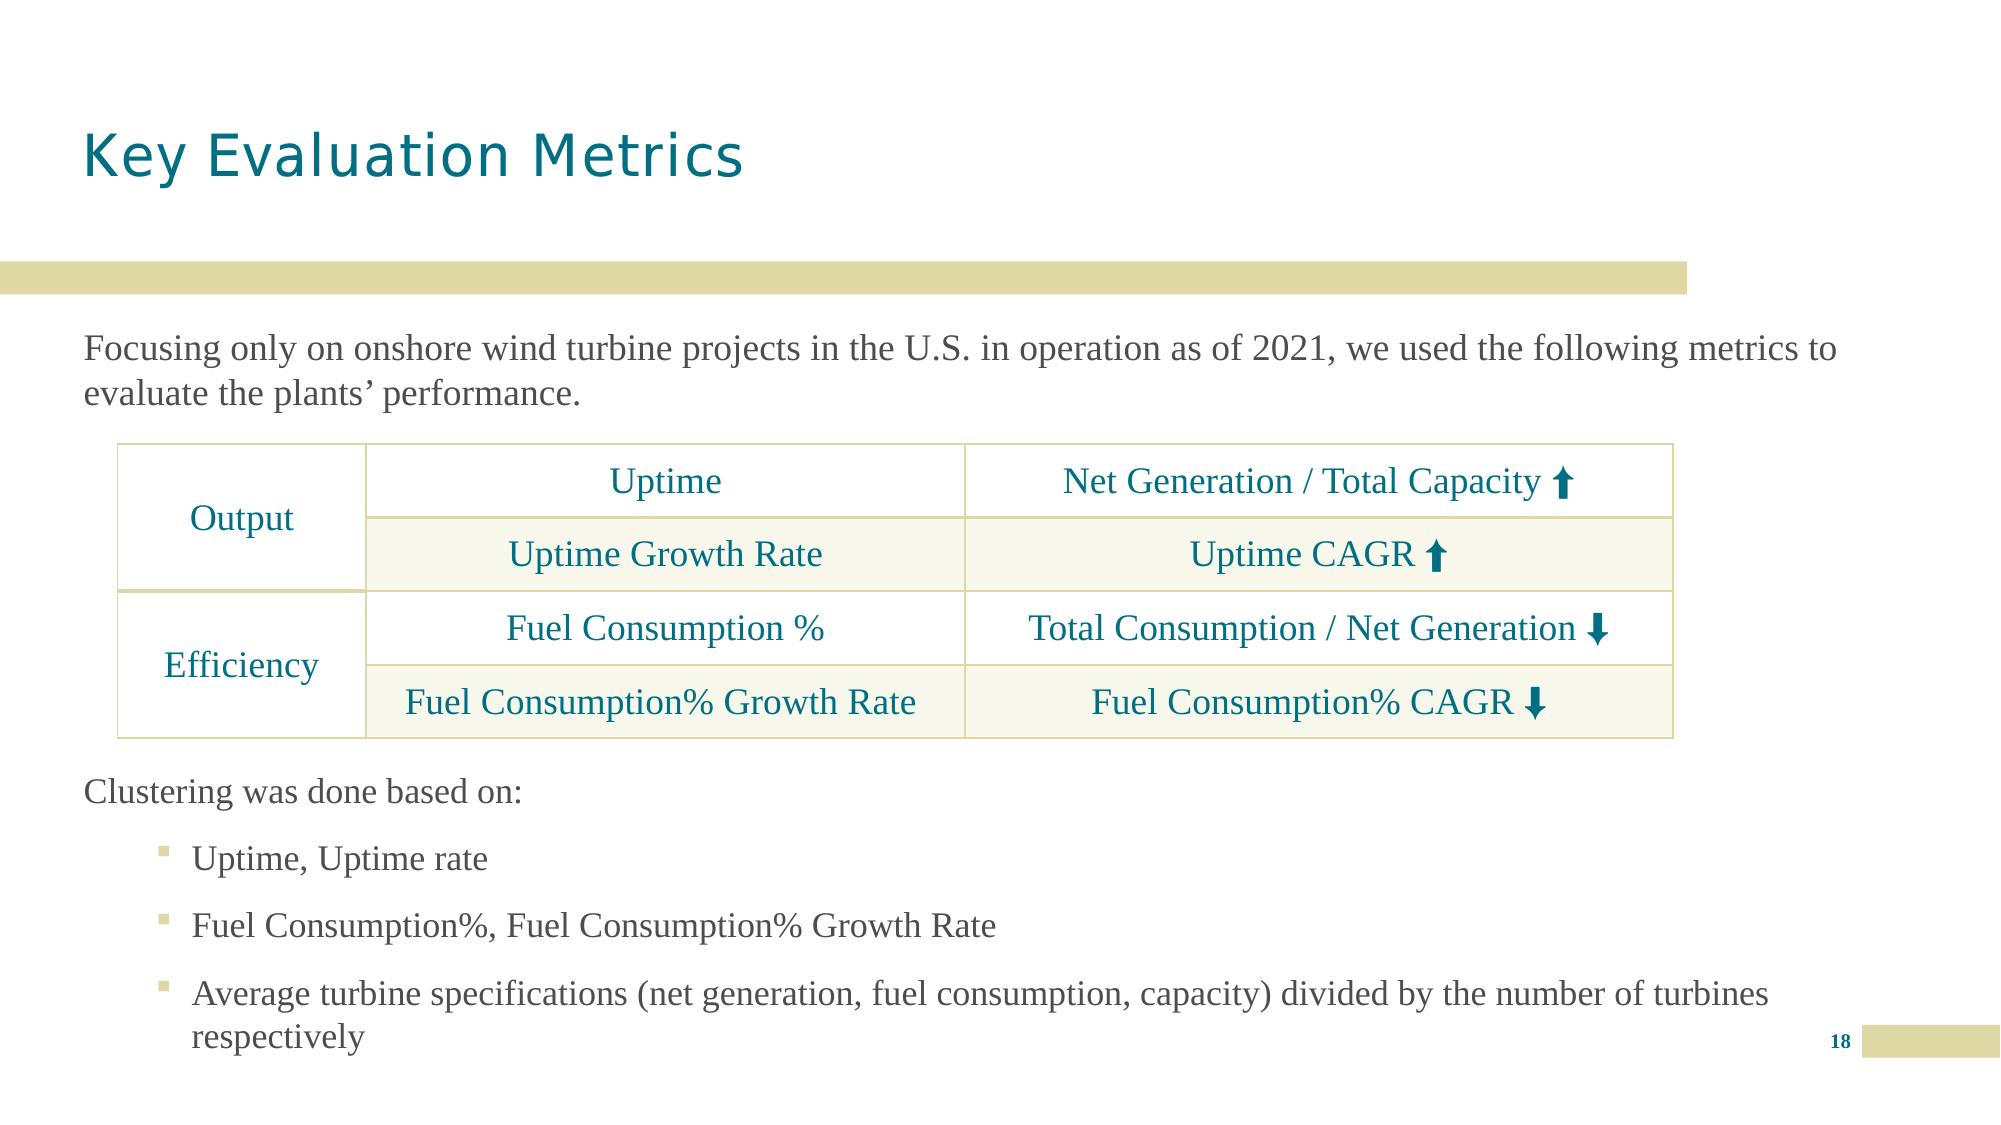

# Key Evaluation Metrics
Focusing only on onshore wind turbine projects in the U.S. in operation as of 2021, we used the following metrics to evaluate the plants’ performance.
| Output | Uptime | Net Generation / Total Capacity ⬆ |
| --- | --- | --- |
|  | Uptime Growth Rate | Uptime CAGR ⬆ |
| Efficiency | Fuel Consumption % | Total Consumption / Net Generation ⬇ |
|  | Fuel Consumption% Growth Rate | Fuel Consumption% CAGR ⬇ |
Clustering was done based on:
Uptime, Uptime rate
Fuel Consumption%, Fuel Consumption% Growth Rate
Average turbine specifications (net generation, fuel consumption, capacity) divided by the number of turbines respectively
18